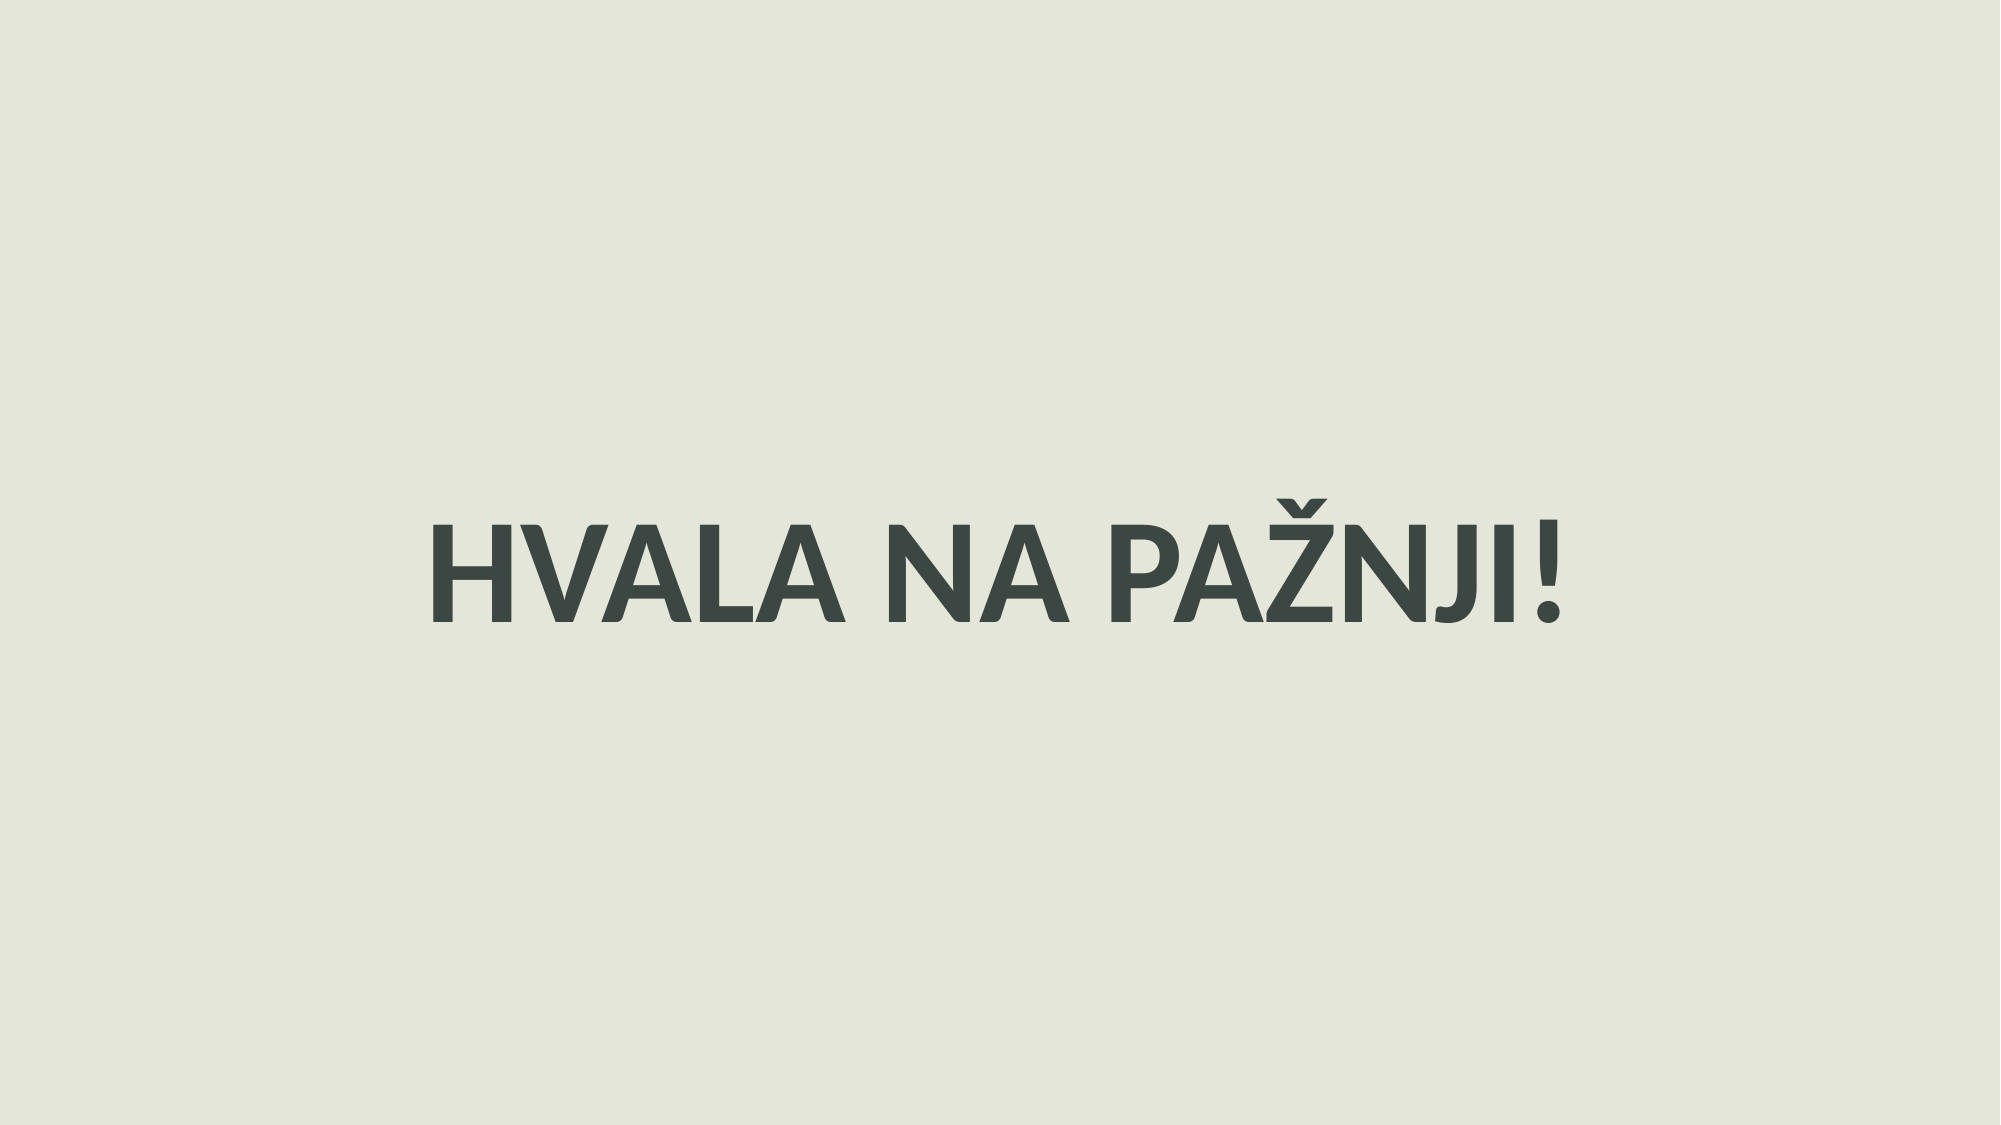

HVALA NA PAŽNJI!
Two Content Layout with Table